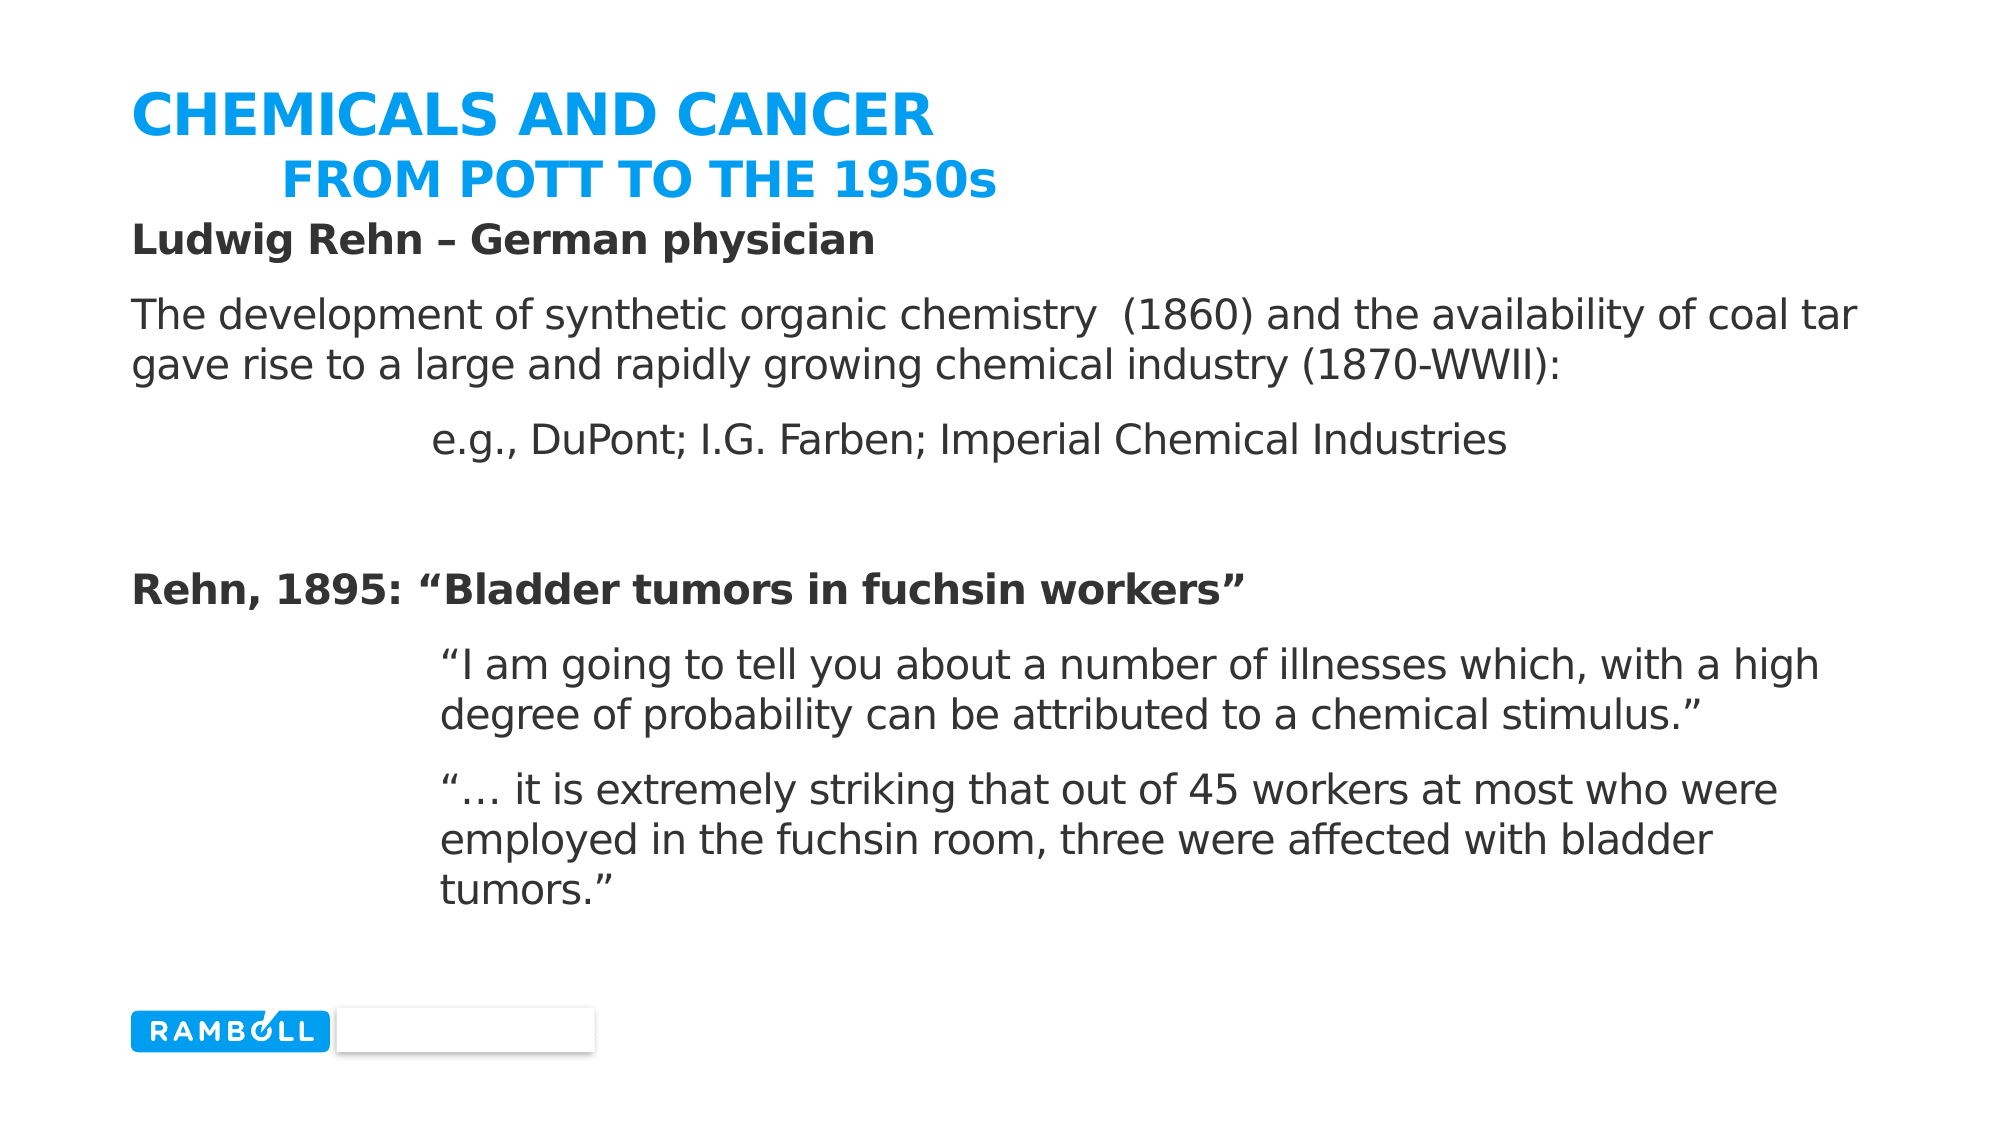

# Chemicals and Cancer FROM POTT TO THE 1950s
Ludwig Rehn – German physician
The development of synthetic organic chemistry  (1860) and the availability of coal tar gave rise to a large and rapidly growing chemical industry (1870-WWII):
		e.g., DuPont; I.G. Farben; Imperial Chemical Industries

Rehn, 1895: “Bladder tumors in fuchsin workers”
“I am going to tell you about a number of illnesses which, with a high degree of probability can be attributed to a chemical stimulus.”
“… it is extremely striking that out of 45 workers at most who were employed in the fuchsin room, three were affected with bladder tumors.”